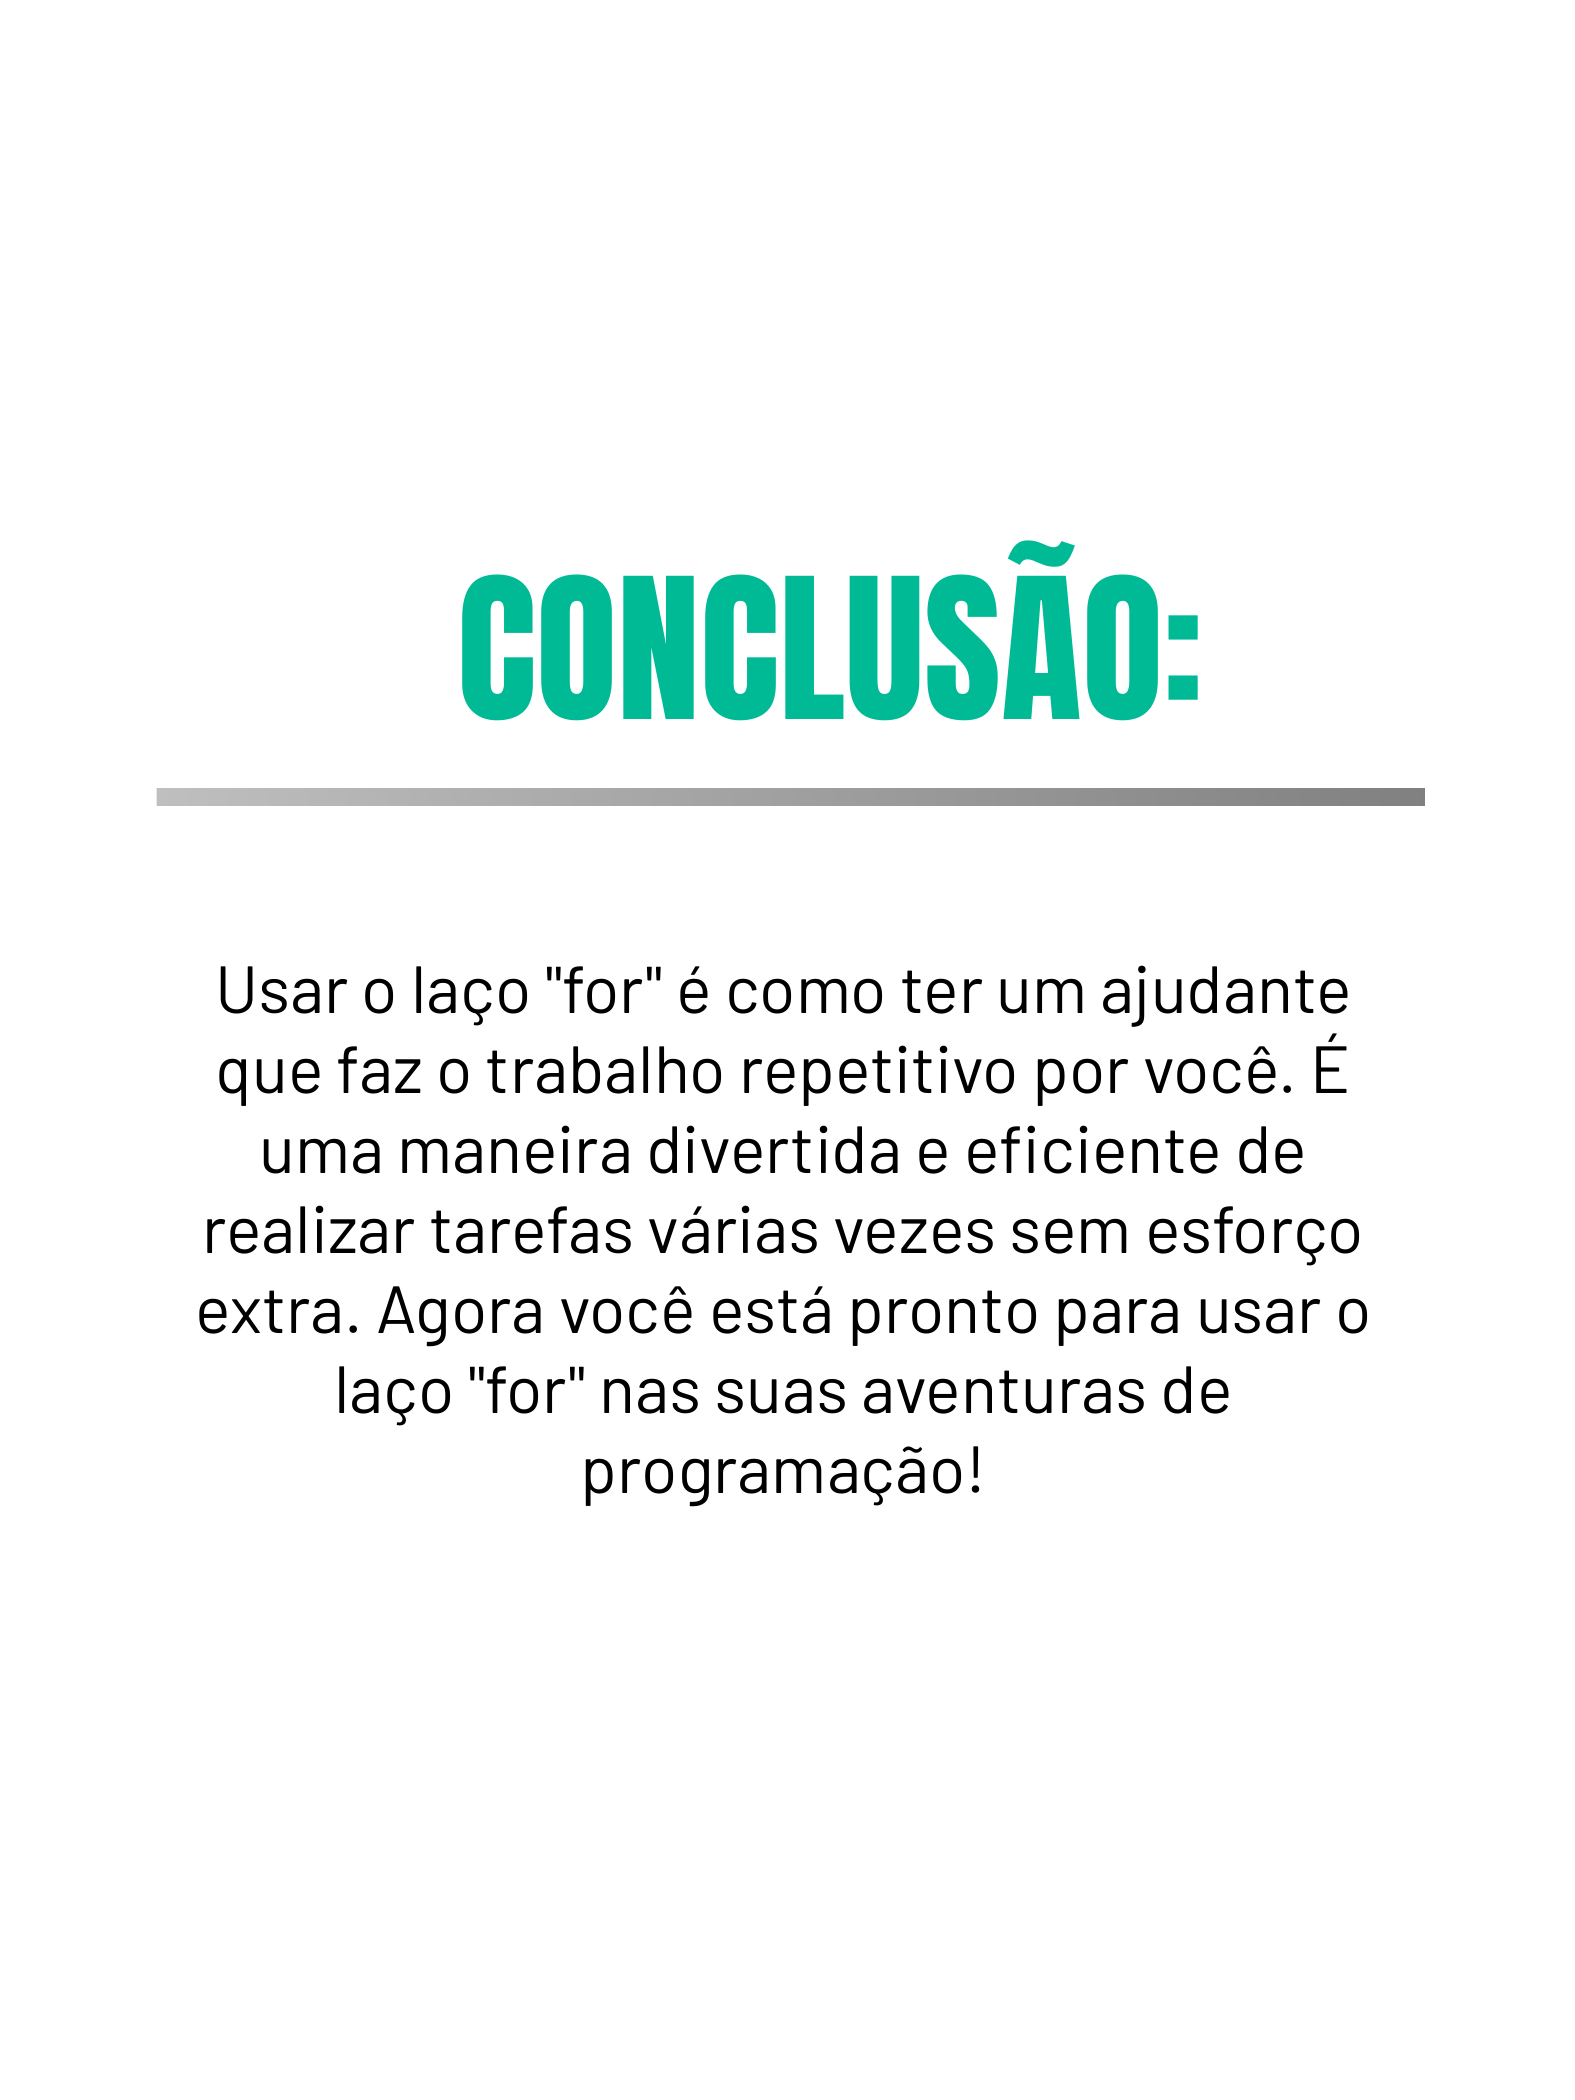

CONCLUSÃO:

Usar o laço "for" é como ter um ajudante que faz o trabalho repetitivo por você. É uma maneira divertida e eficiente de realizar tarefas várias vezes sem esforço extra. Agora você está pronto para usar o laço "for" nas suas aventuras de programação!